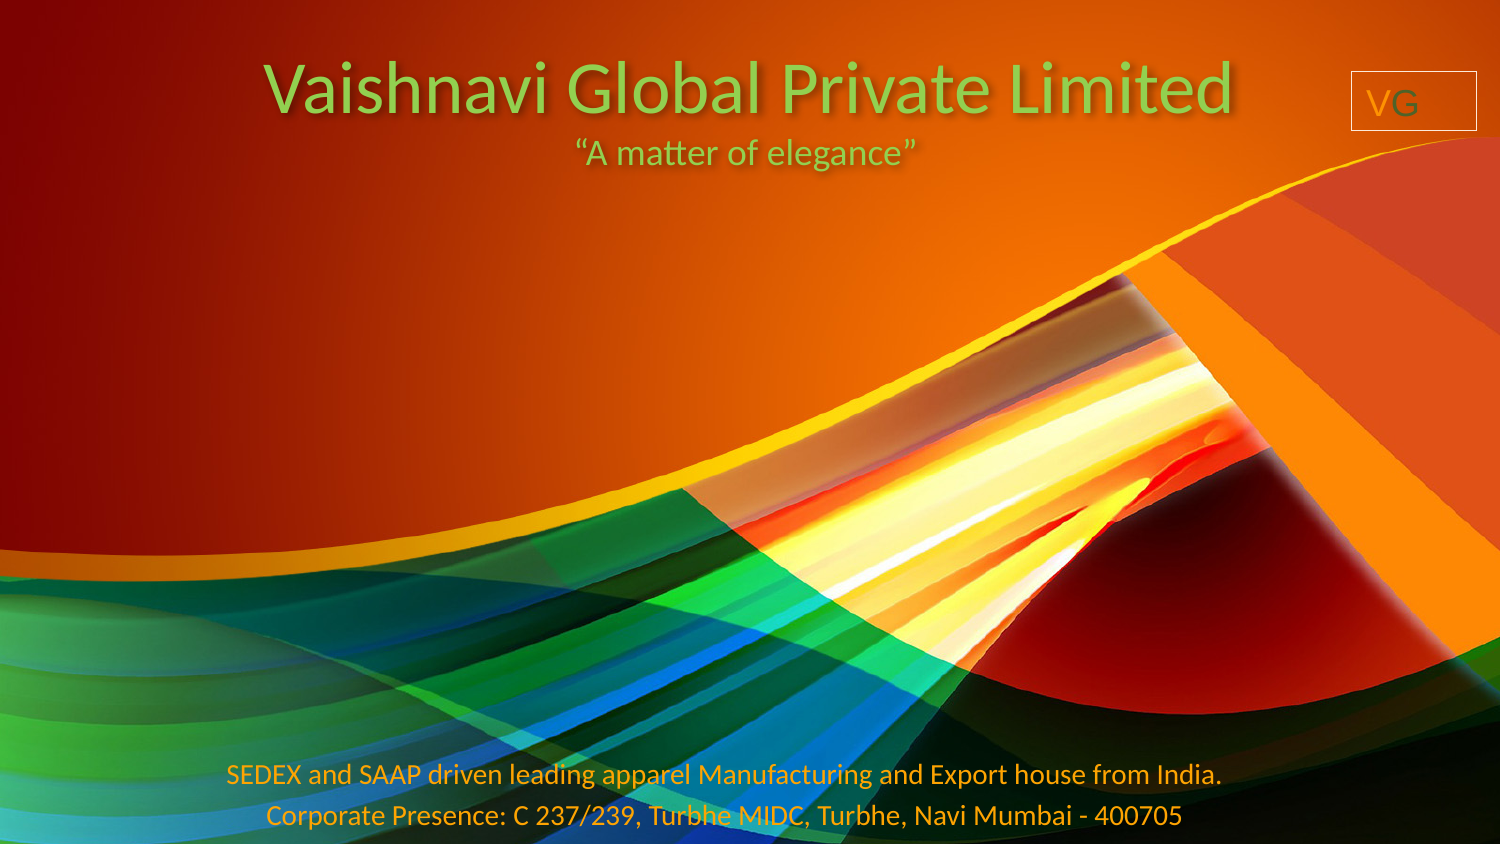

# Vaishnavi Global Private Limited “A matter of elegance”
VG
SEDEX and SAAP driven leading apparel Manufacturing and Export house from India.
Corporate Presence: C 237/239, Turbhe MIDC, Turbhe, Navi Mumbai - 400705